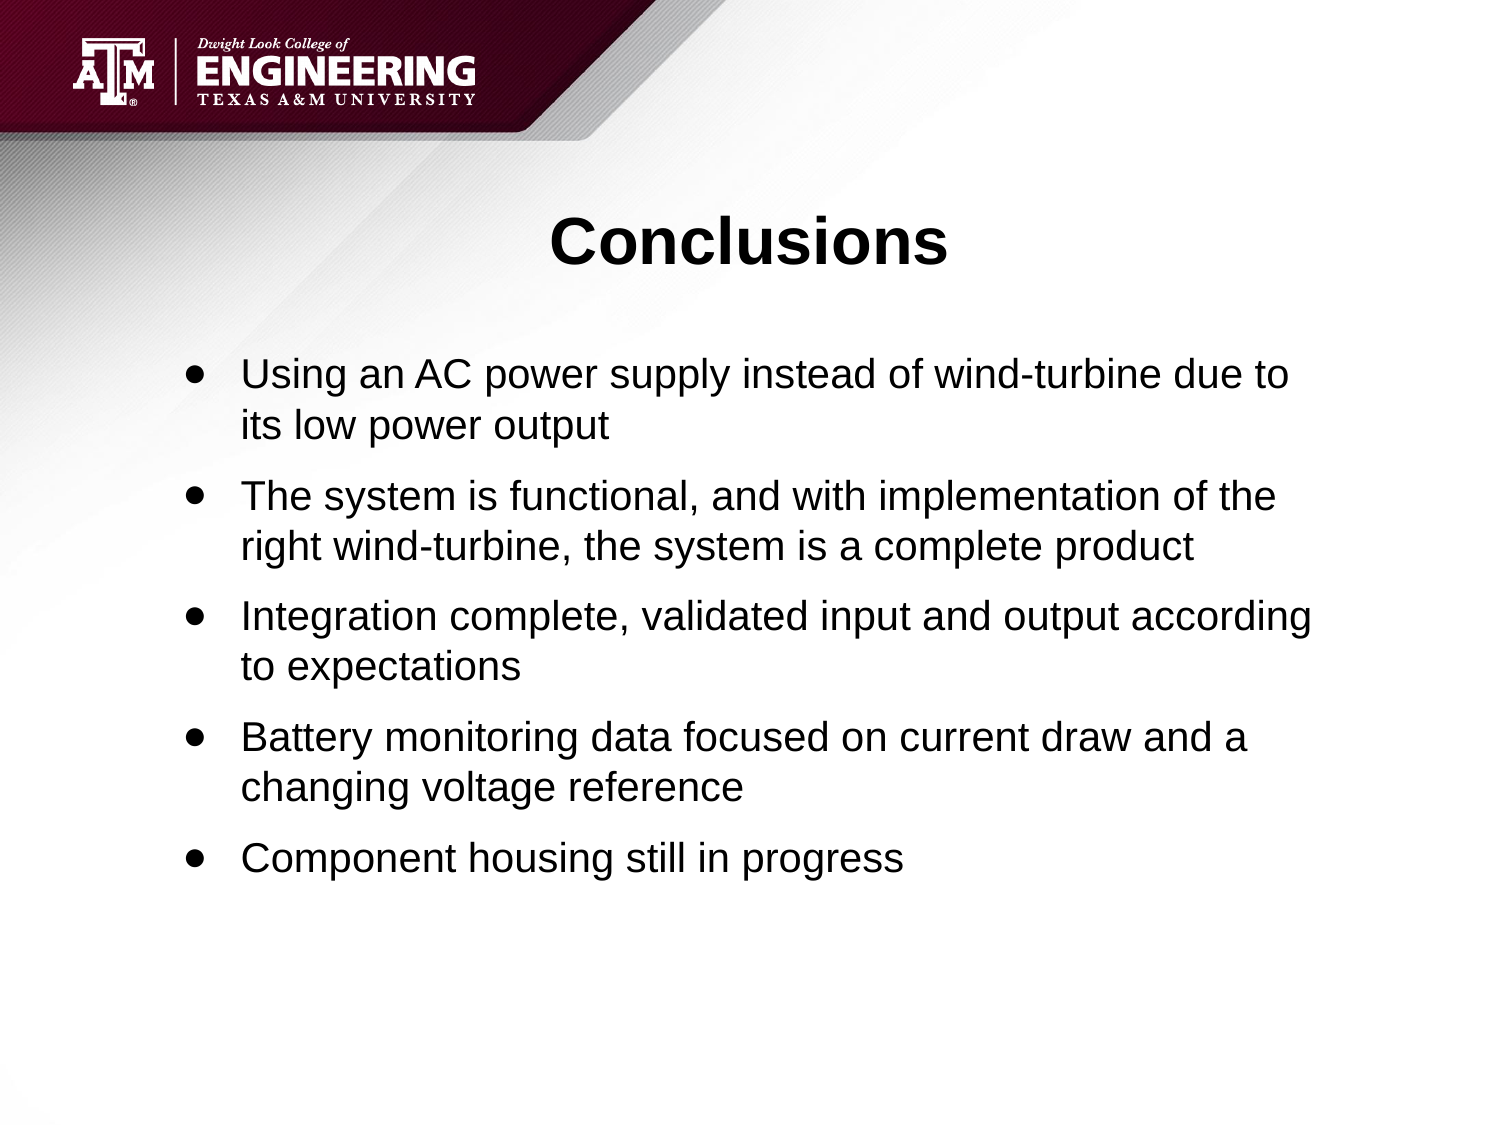

# Conclusions
Using an AC power supply instead of wind-turbine due to its low power output
The system is functional, and with implementation of the right wind-turbine, the system is a complete product
Integration complete, validated input and output according to expectations
Battery monitoring data focused on current draw and a changing voltage reference
Component housing still in progress